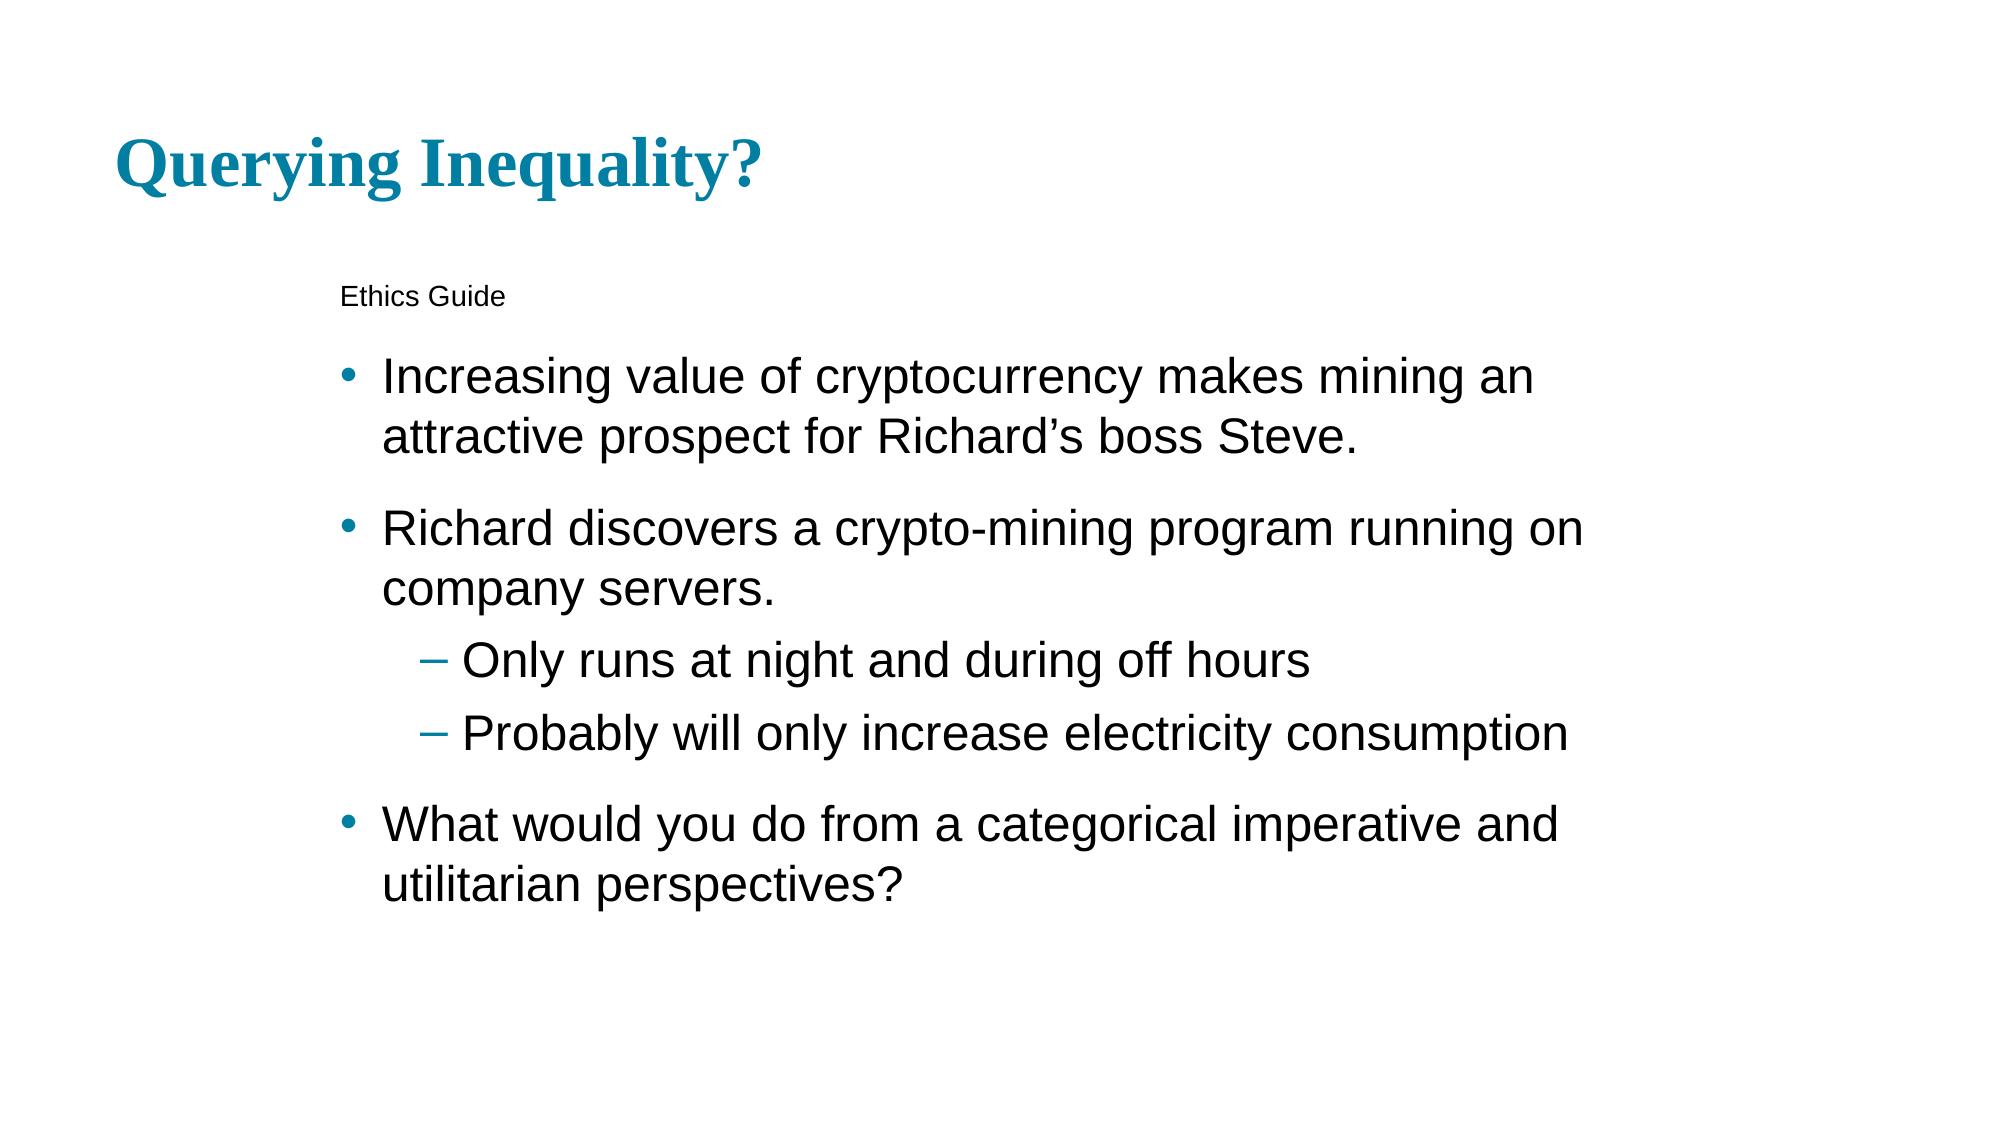

# Querying Inequality?
Ethics Guide
Increasing value of cryptocurrency makes mining an attractive prospect for Richard’s boss Steve.
Richard discovers a crypto-mining program running on company servers.
Only runs at night and during off hours
Probably will only increase electricity consumption
What would you do from a categorical imperative and utilitarian perspectives?